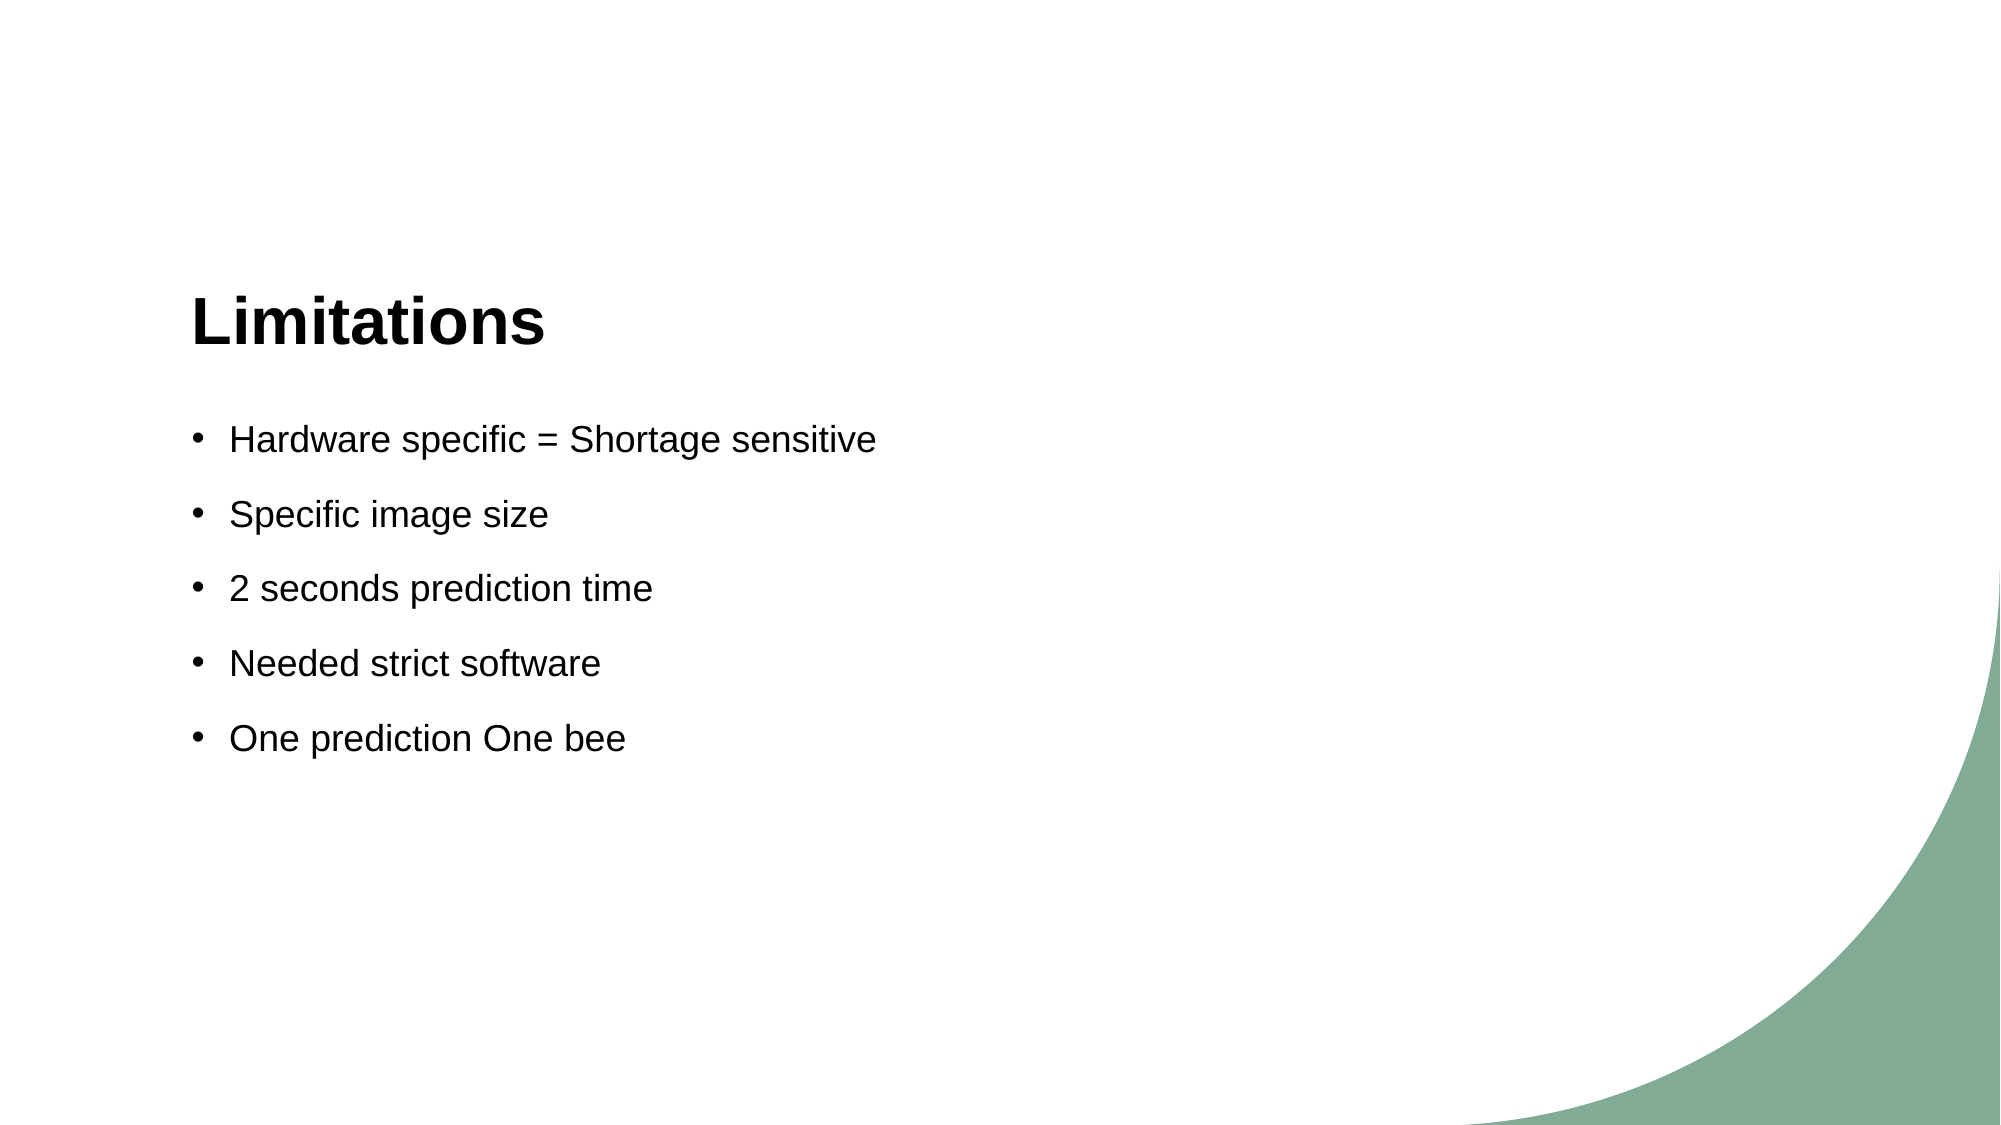

# Limitations
Hardware specific = Shortage sensitive
Specific image size
2 seconds prediction time
Needed strict software
One prediction One bee